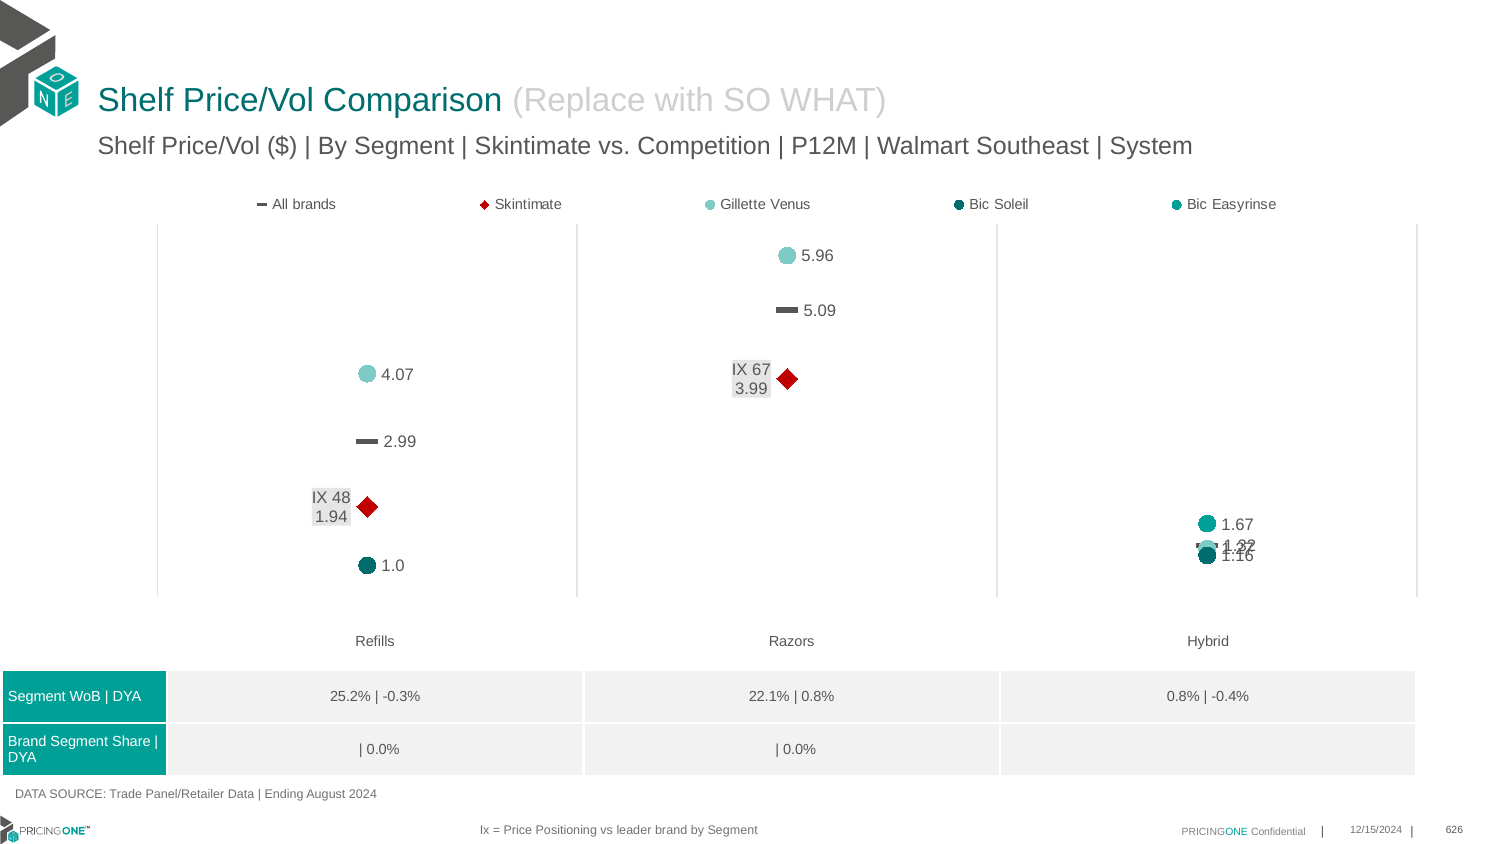

# Shelf Price/Vol Comparison (Replace with SO WHAT)
Shelf Price/Vol ($) | By Segment | Skintimate vs. Competition | P12M | Walmart Southeast | System

### Chart

| Category | All brands | Skintimate | Gillette Venus | Bic Soleil | Bic Easyrinse |
|---|---|---|---|---|---|
| IX 48 | 2.99 | 1.94 | 4.07 | 1.0 | None |
| IX 67 | 5.09 | 3.99 | 5.96 | None | None |
| None | 1.32 | None | 1.27 | 1.16 | 1.67 |
|  | Refills | Razors | Hybrid |
| --- | --- | --- | --- |
| Segment WoB | DYA | 25.2% | -0.3% | 22.1% | 0.8% | 0.8% | -0.4% |
| Brand Segment Share | DYA | | 0.0% | | 0.0% |  |
DATA SOURCE: Trade Panel/Retailer Data | Ending August 2024
Ix = Price Positioning vs leader brand by Segment
12/15/2024
626